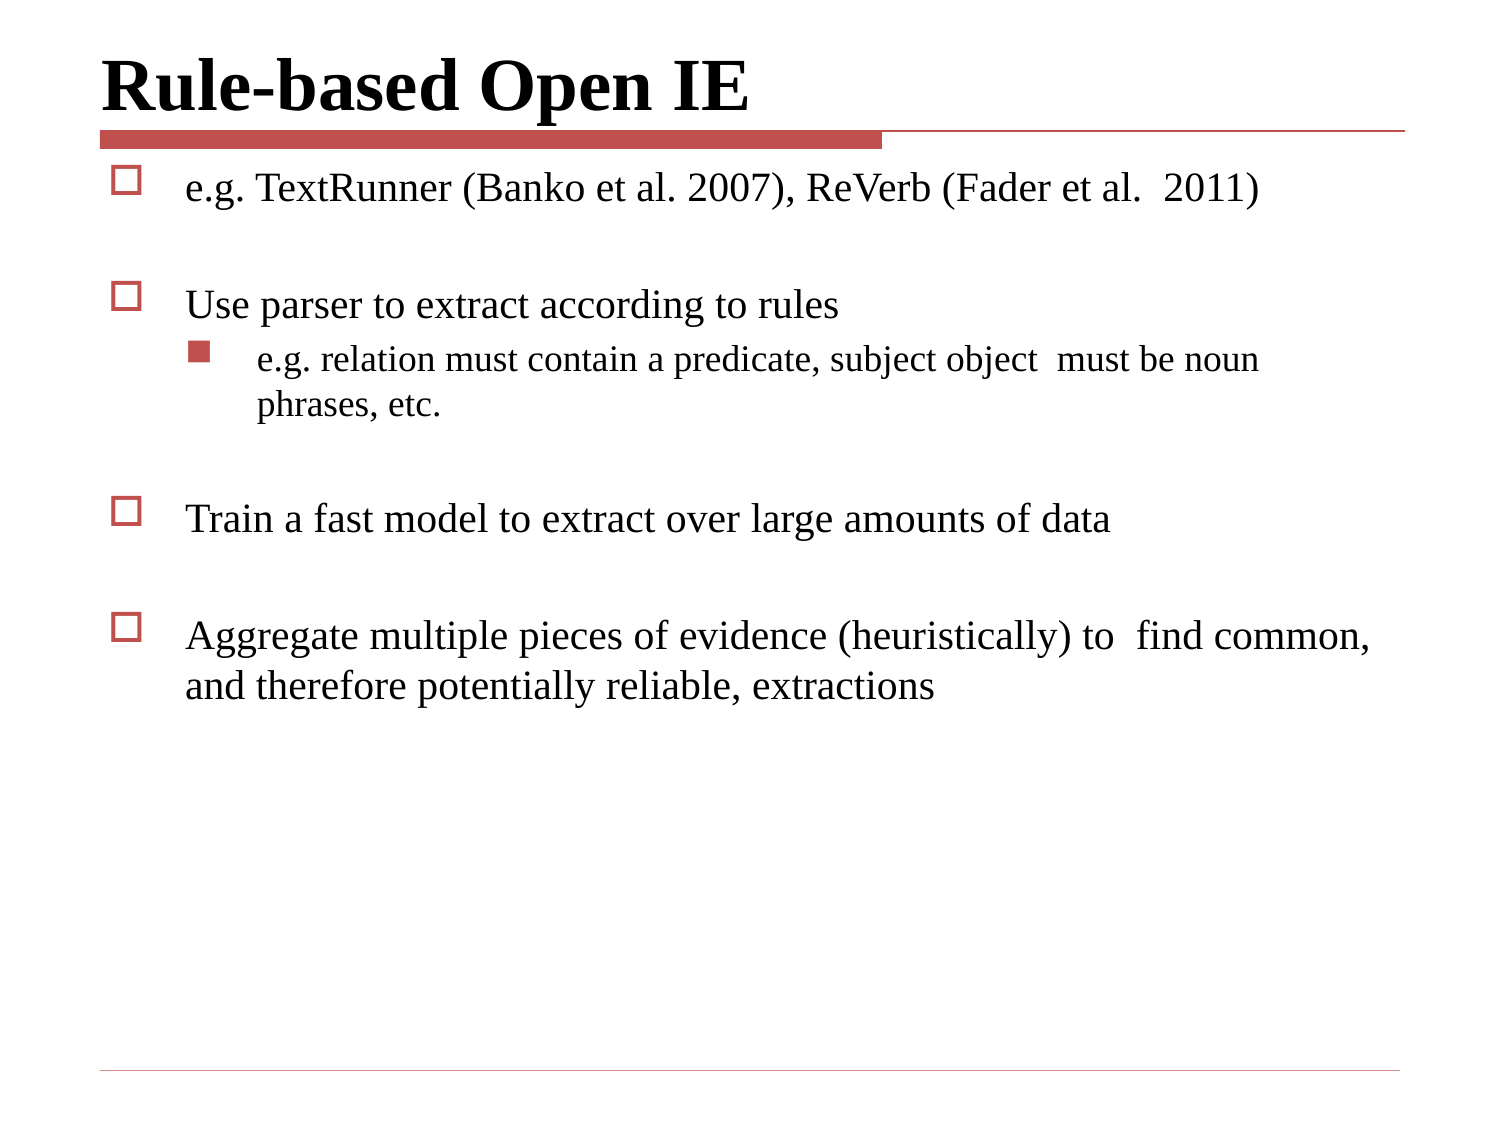

# Rule-based Open IE
e.g. TextRunner (Banko et al. 2007), ReVerb (Fader et al.  2011)

Use parser to extract according to rules
e.g. relation must contain a predicate, subject object  must be noun phrases, etc.

Train a fast model to extract over large amounts of data

Aggregate multiple pieces of evidence (heuristically) to  find common, and therefore potentially reliable, extractions